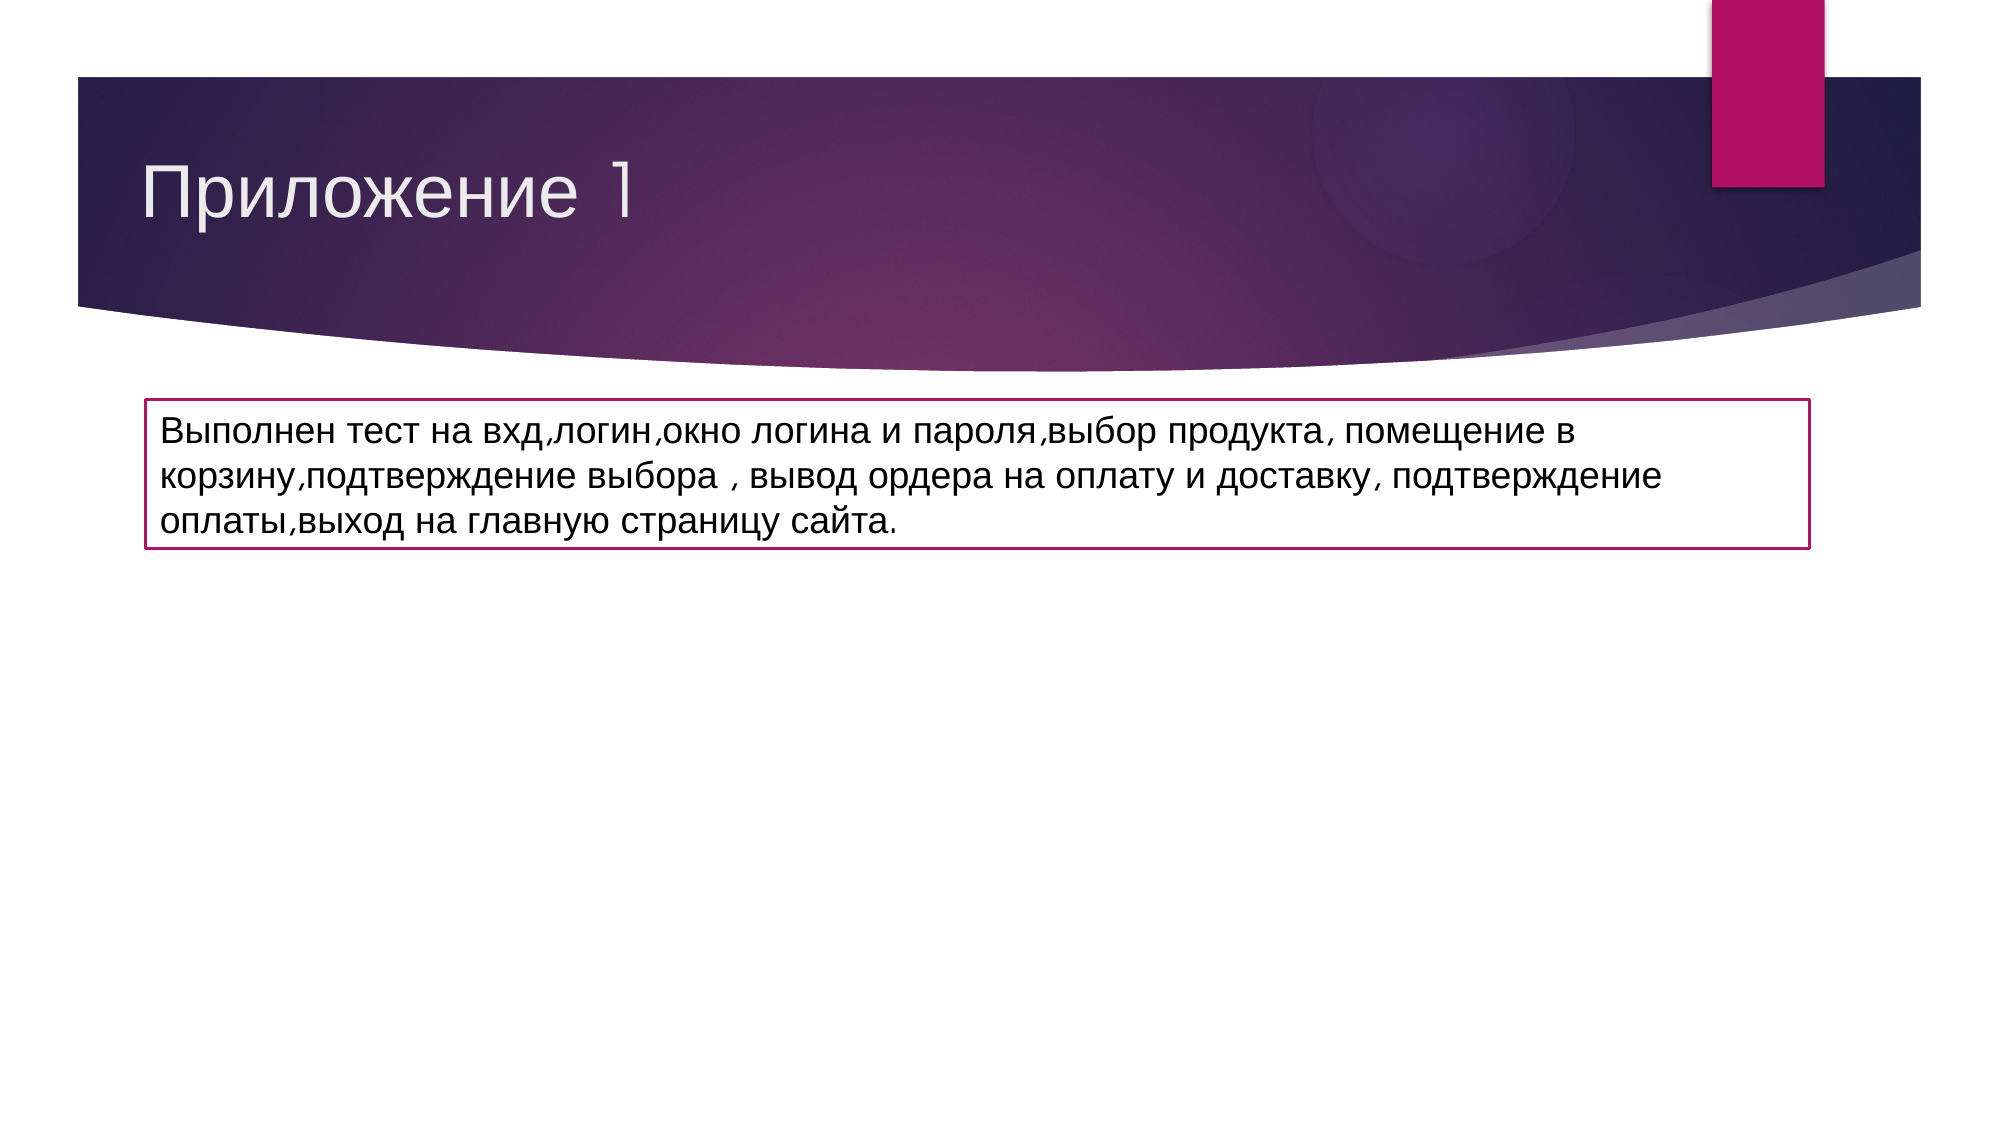

# Приложение 1
Выполнен тест на вхд,логин,окно логина и пароля,выбор продукта, помещение в корзину,подтверждение выбора , вывод ордера на оплату и доставку, подтверждение оплаты,выход на главную страницу сайта.